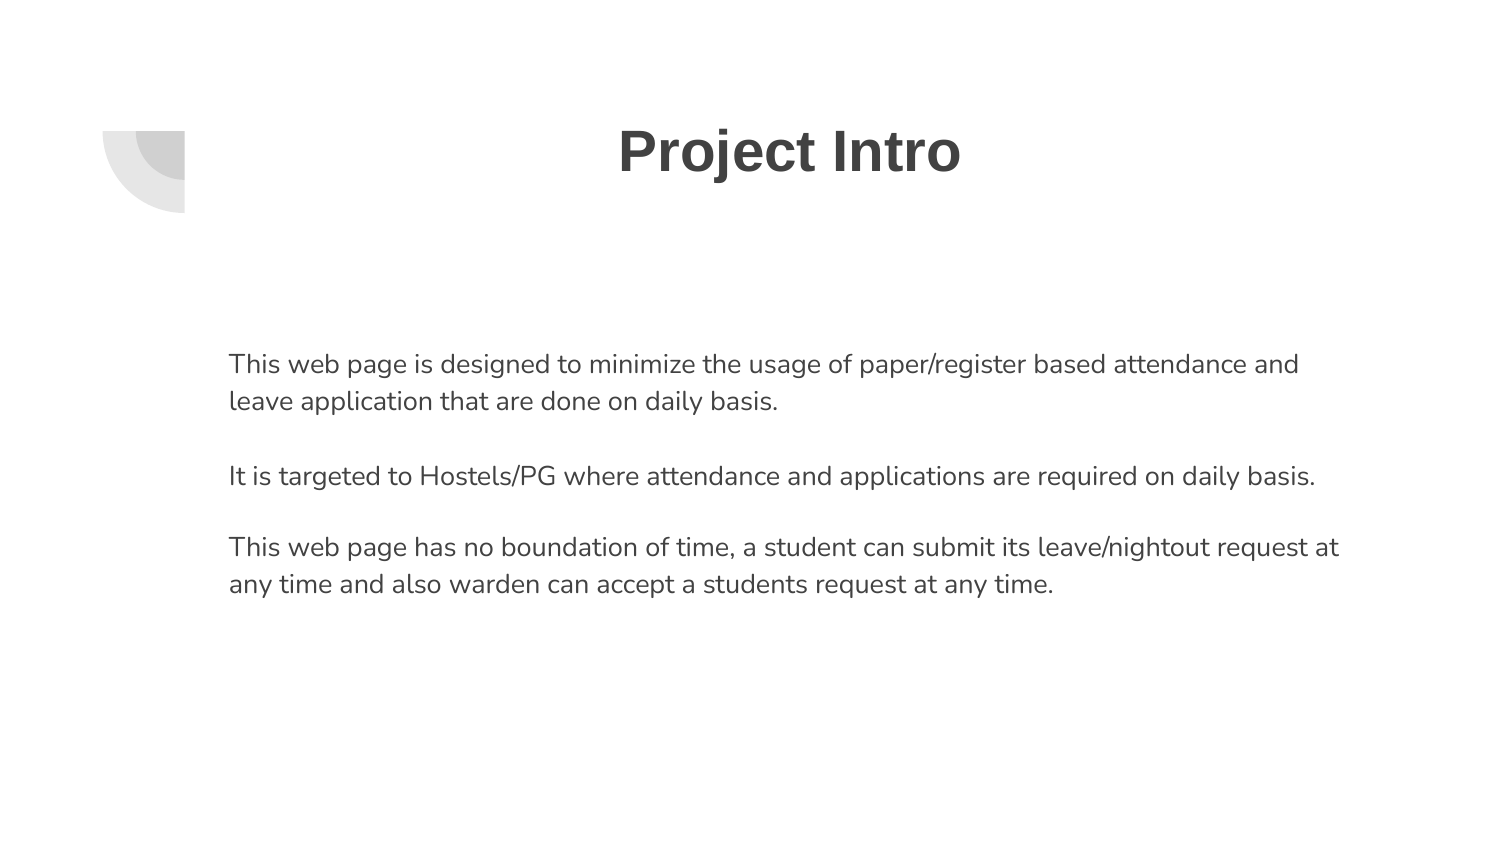

# Project Intro
This web page is designed to minimize the usage of paper/register based attendance and leave application that are done on daily basis.
It is targeted to Hostels/PG where attendance and applications are required on daily basis.
This web page has no boundation of time, a student can submit its leave/nightout request at any time and also warden can accept a students request at any time.